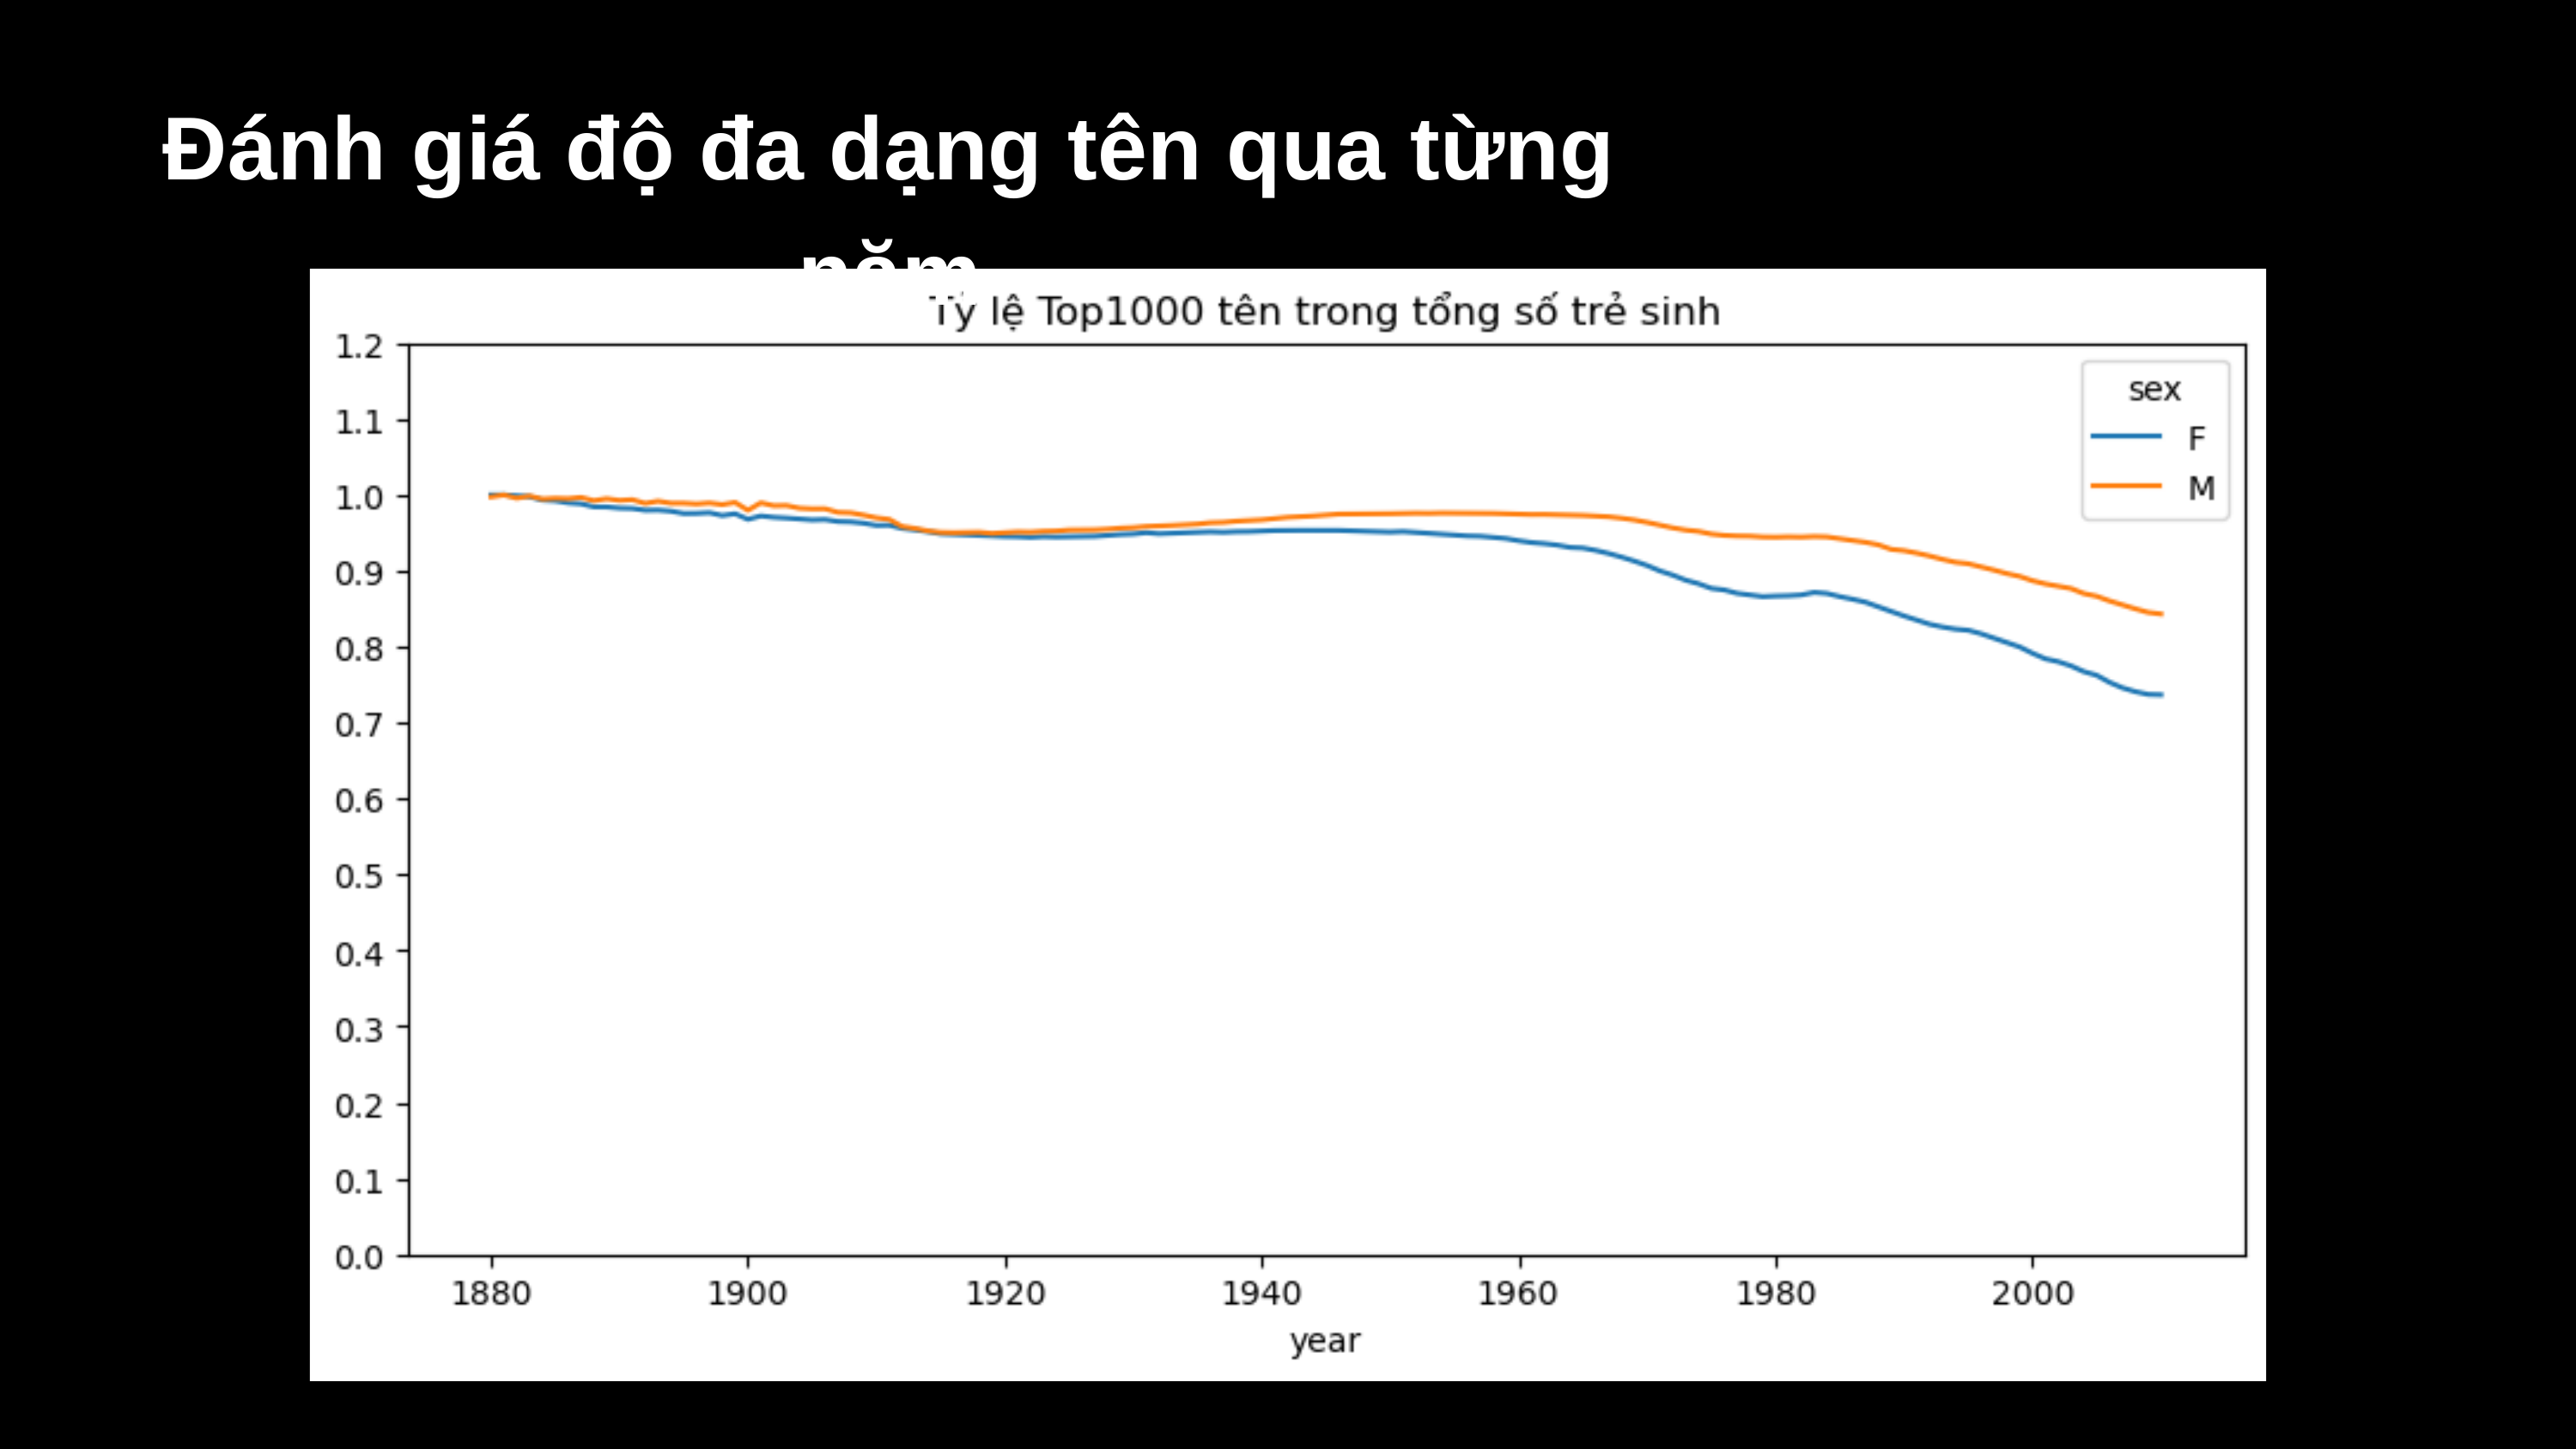

Đánh giá độ đa dạng tên qua từng năm